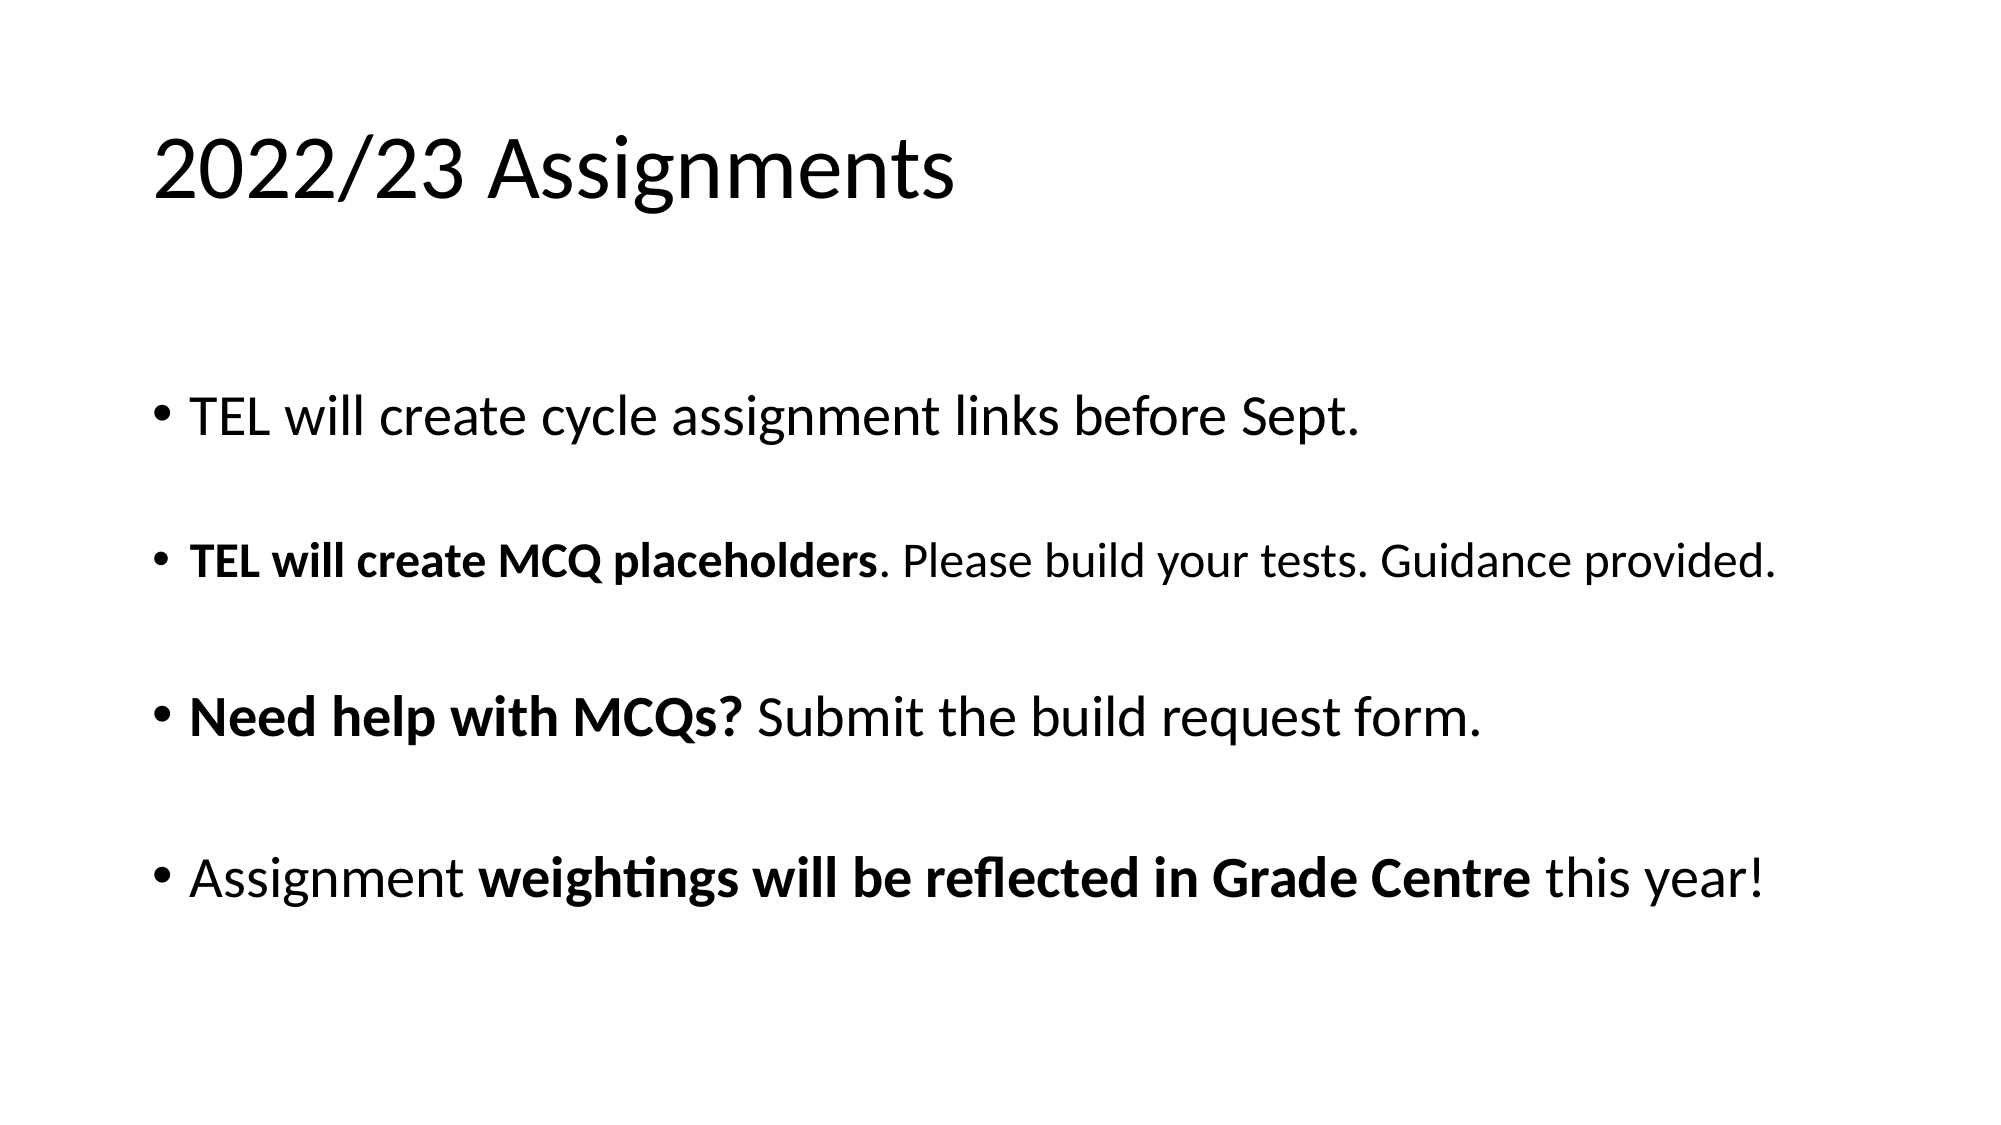

# 2022/23 Assignments
TEL will create cycle assignment links before Sept.
TEL will create MCQ placeholders. Please build your tests. Guidance provided.
Need help with MCQs? Submit the build request form.
Assignment weightings will be reflected in Grade Centre this year!